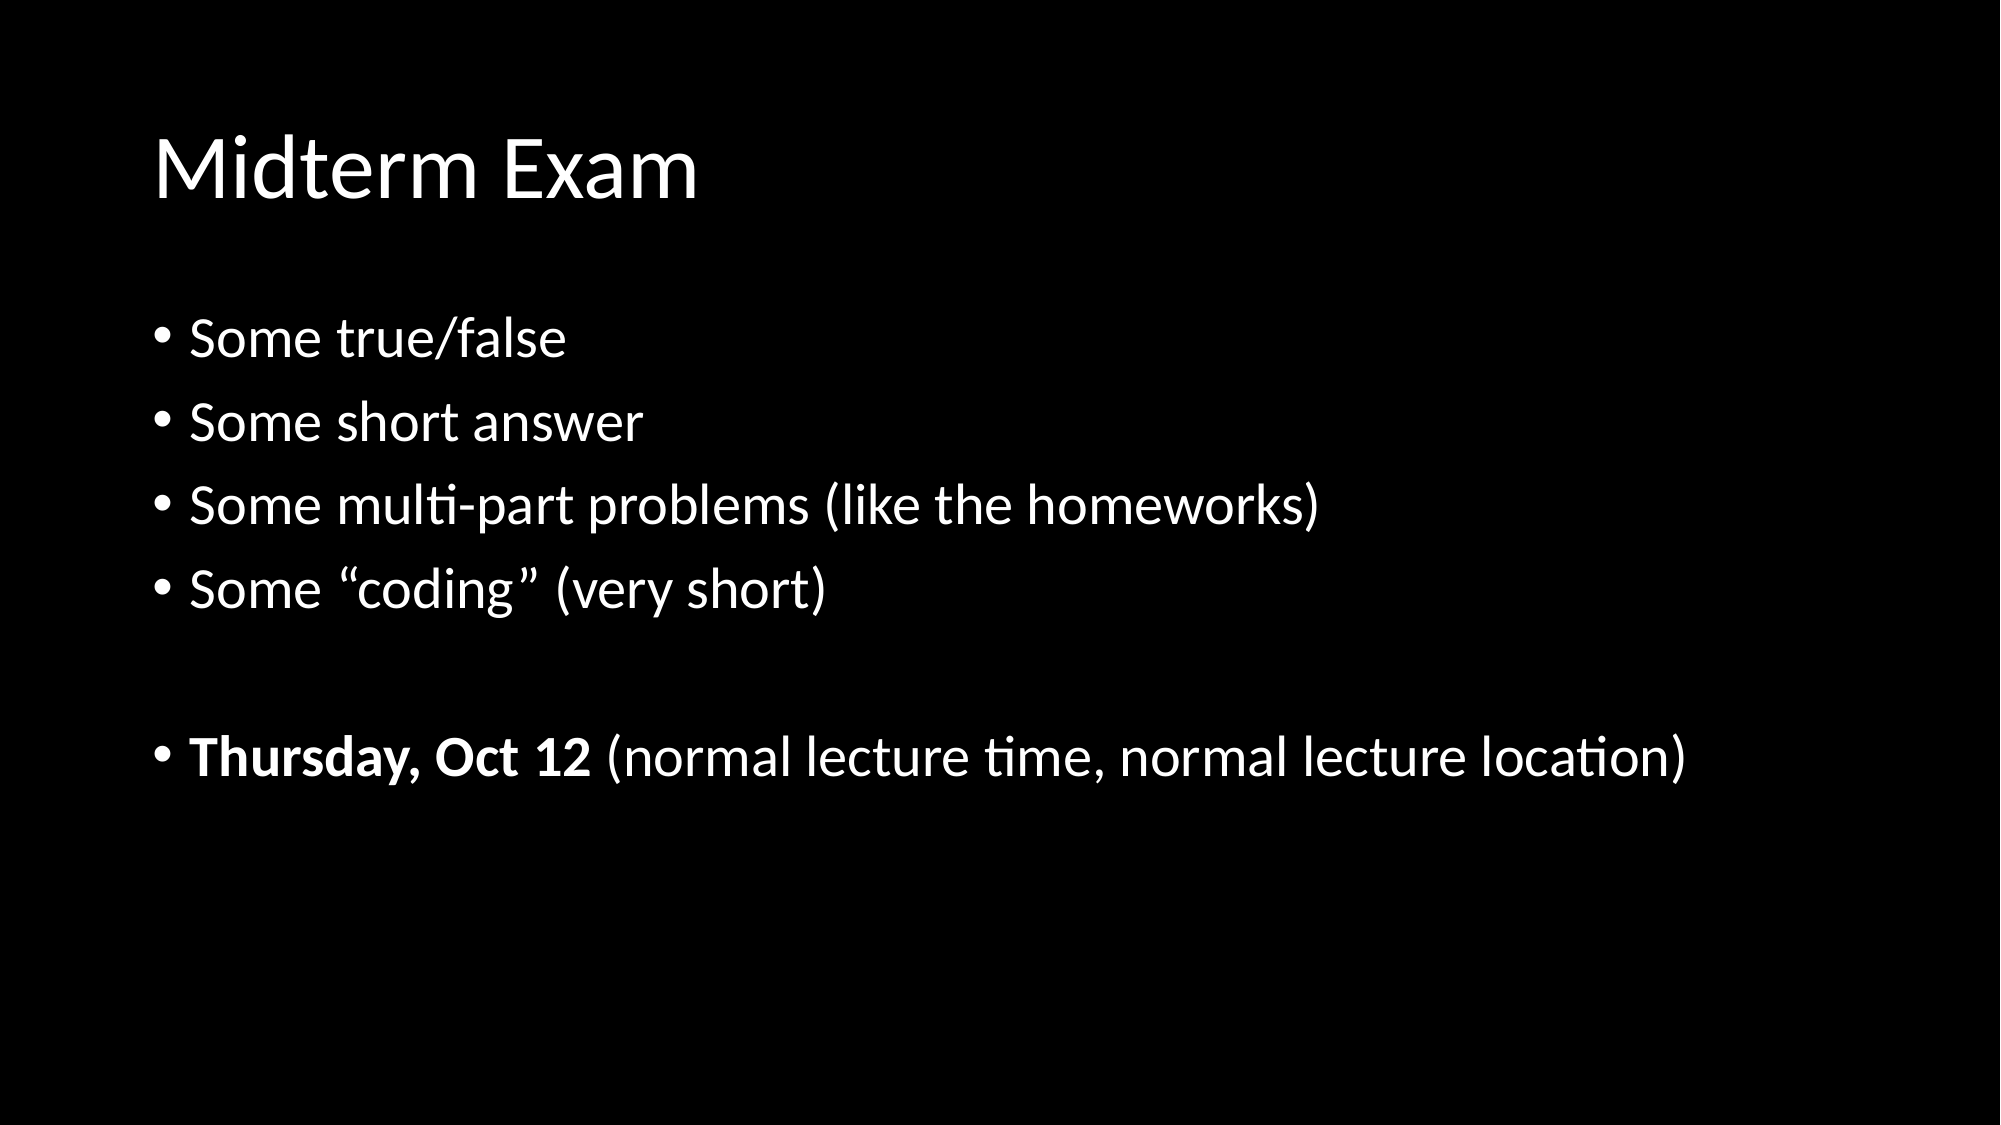

# Midterm Exam
Some true/false
Some short answer
Some multi-part problems (like the homeworks)
Some “coding” (very short)

Thursday, Oct 12 (normal lecture time, normal lecture location)